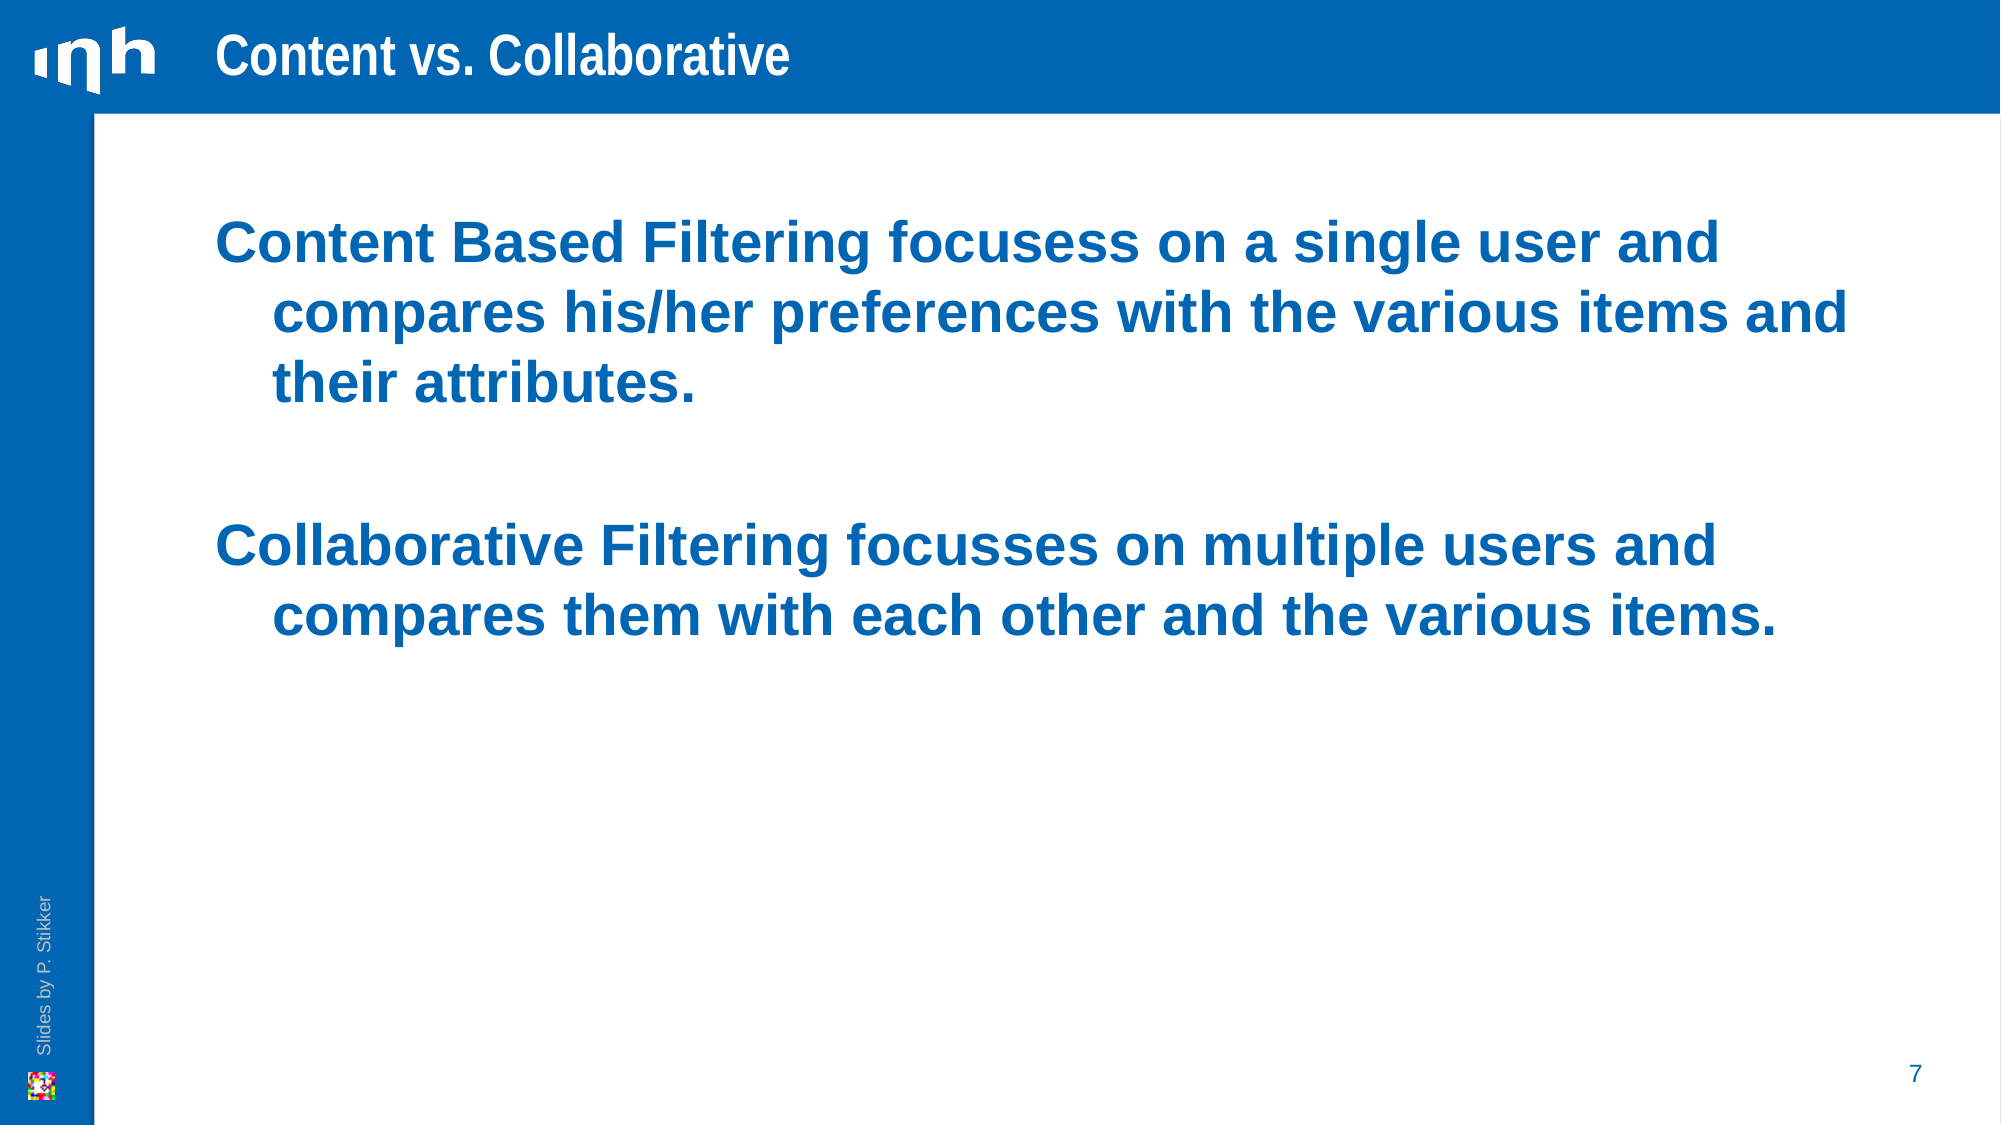

# Content vs. Collaborative
Content Based Filtering focusess on a single user and compares his/her preferences with the various items and their attributes.

Collaborative Filtering focusses on multiple users and compares them with each other and the various items.
7